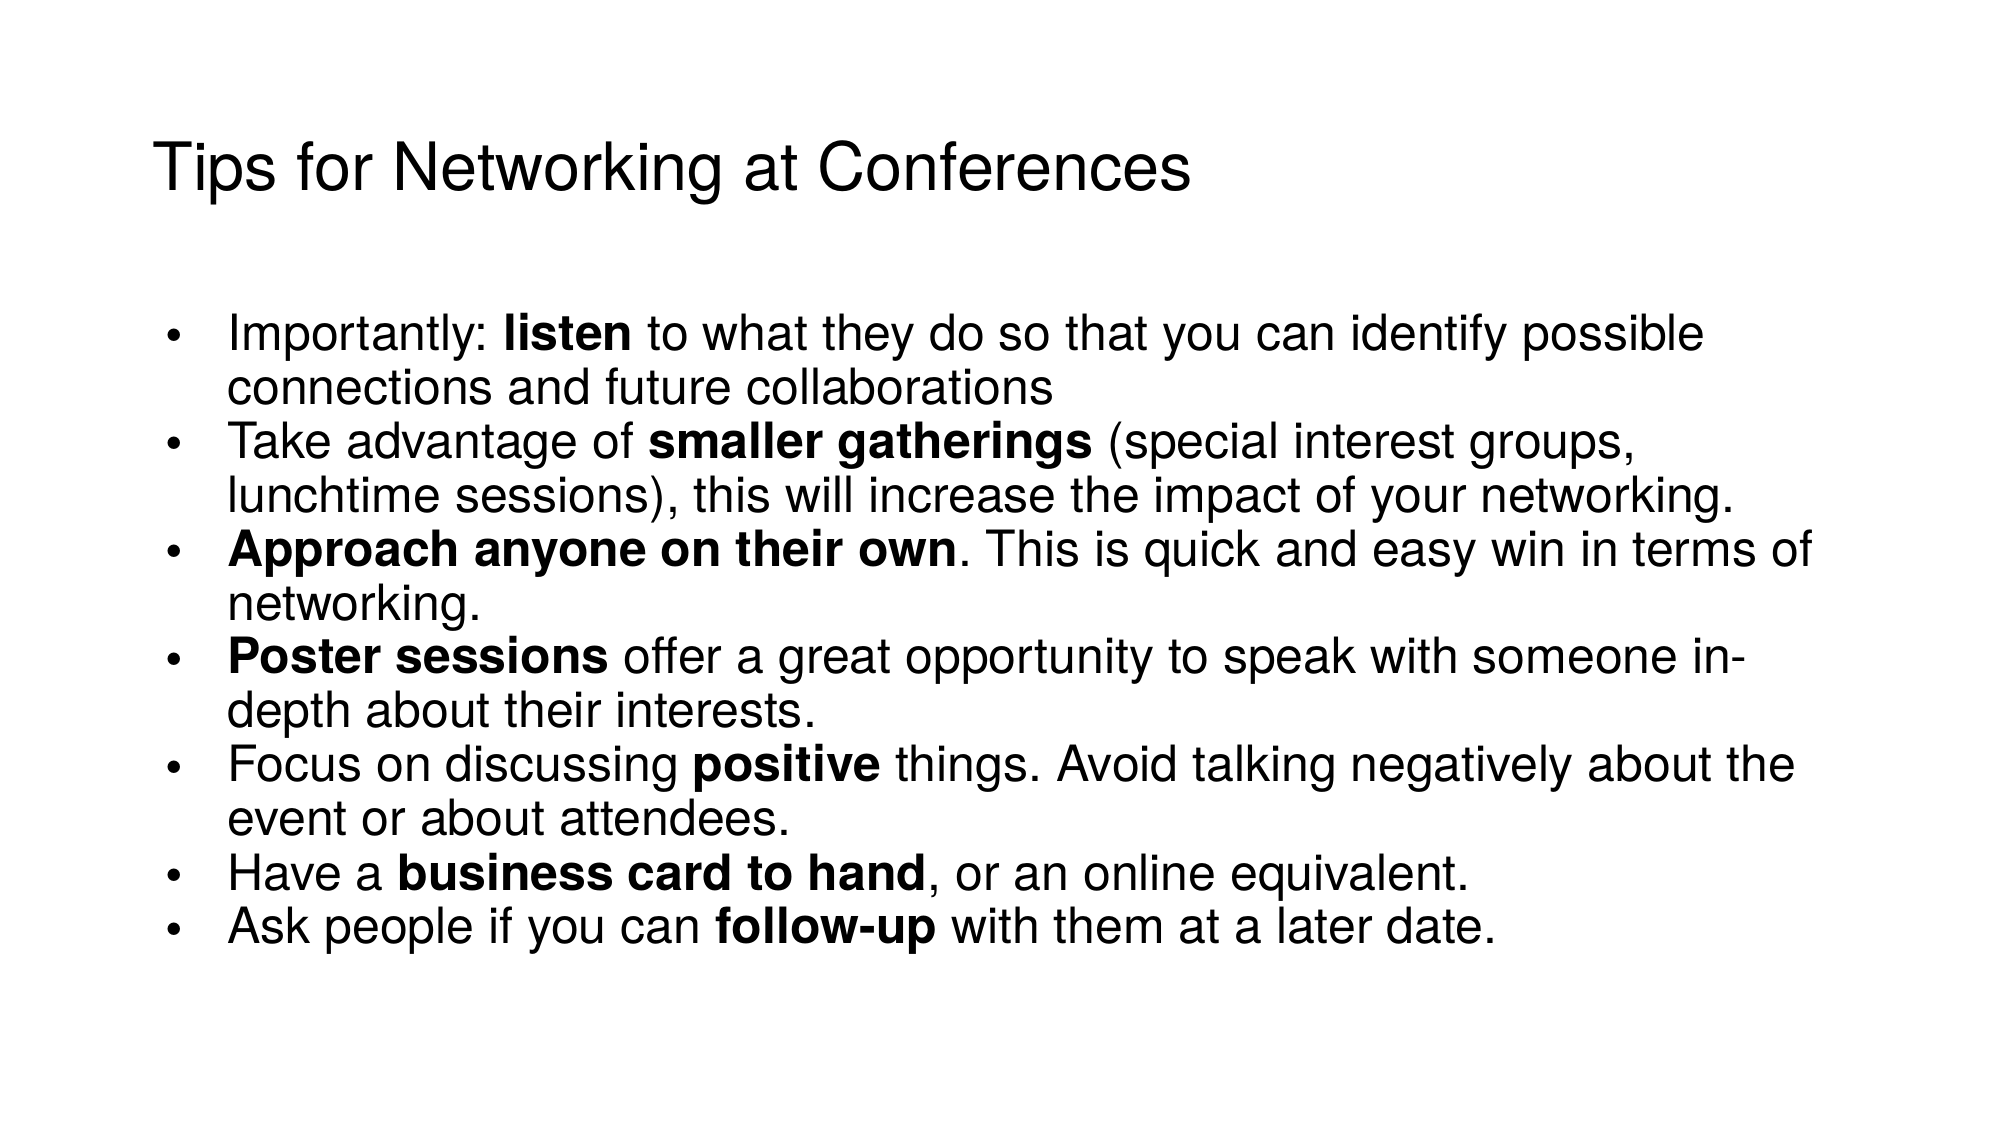

# Tips for Networking at Conferences
Importantly: listen to what they do so that you can identify possible connections and future collaborations
Take advantage of smaller gatherings (special interest groups, lunchtime sessions), this will increase the impact of your networking.
Approach anyone on their own. This is quick and easy win in terms of networking.
Poster sessions offer a great opportunity to speak with someone in-depth about their interests.
Focus on discussing positive things. Avoid talking negatively about the event or about attendees.
Have a business card to hand, or an online equivalent.
Ask people if you can follow-up with them at a later date.